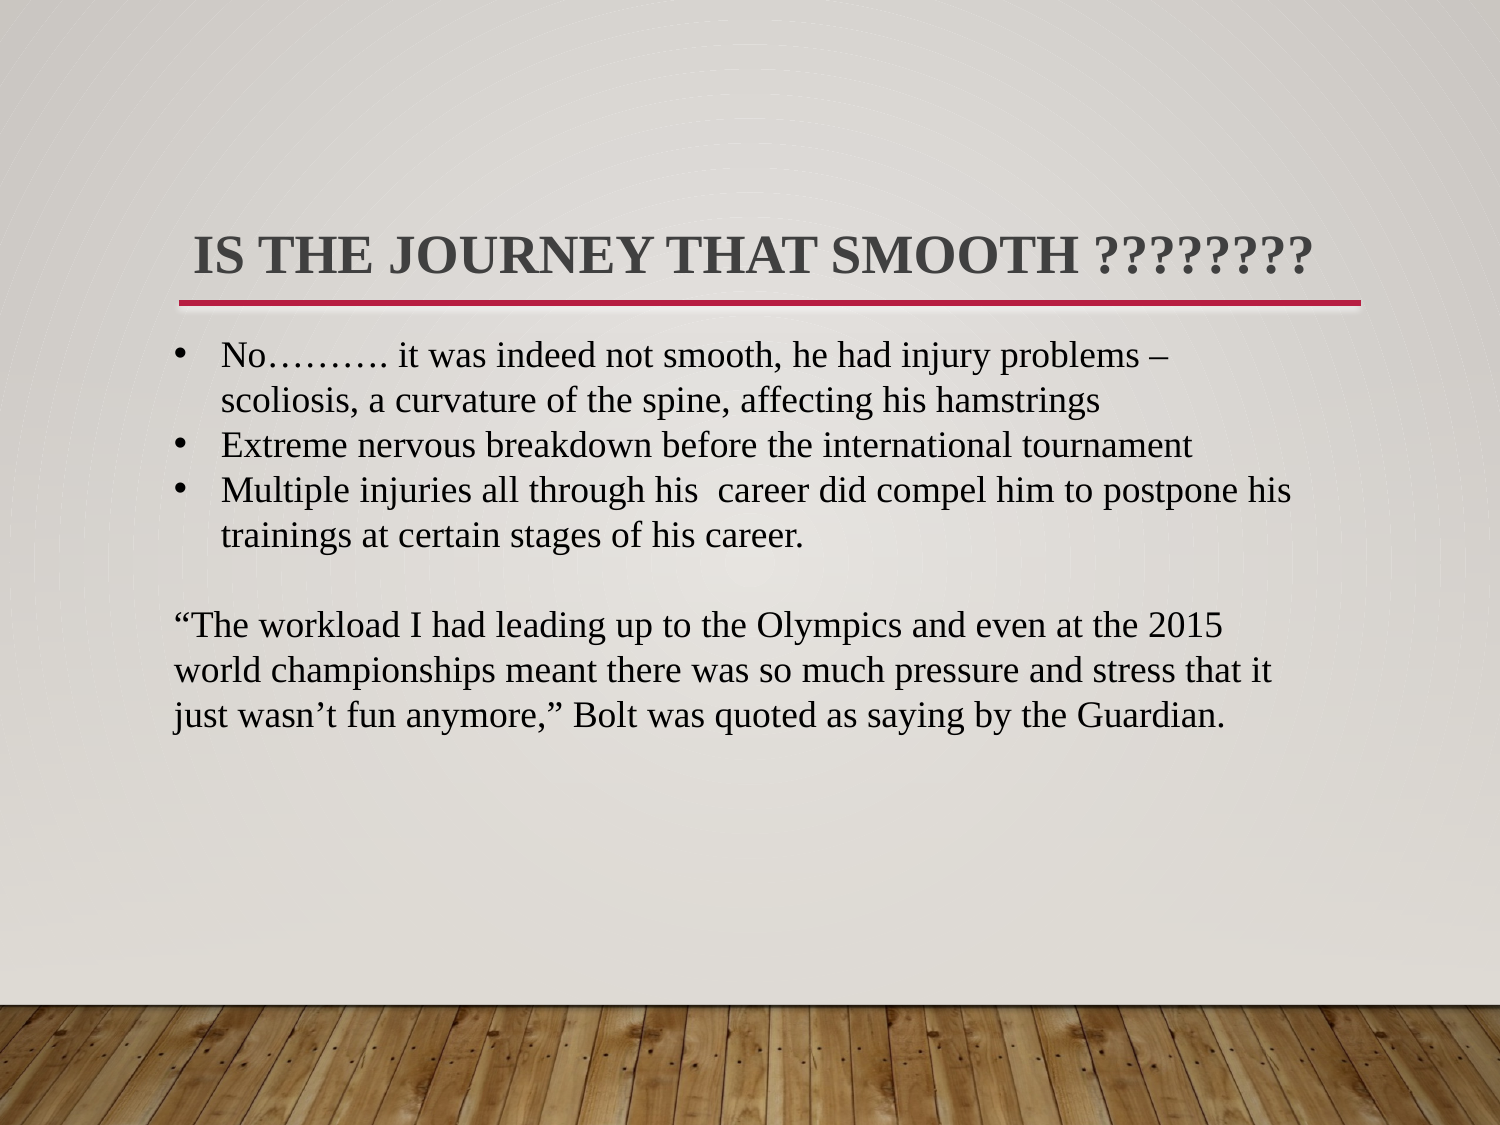

# IS THE JOURNEY THAT SMOOTH ????????
No………. it was indeed not smooth, he had injury problems – scoliosis, a curvature of the spine, affecting his hamstrings
Extreme nervous breakdown before the international tournament
Multiple injuries all through his  career did compel him to postpone his trainings at certain stages of his career.

“The workload I had leading up to the Olympics and even at the 2015 world championships meant there was so much pressure and stress that it just wasn’t fun anymore,” Bolt was quoted as saying by the Guardian.